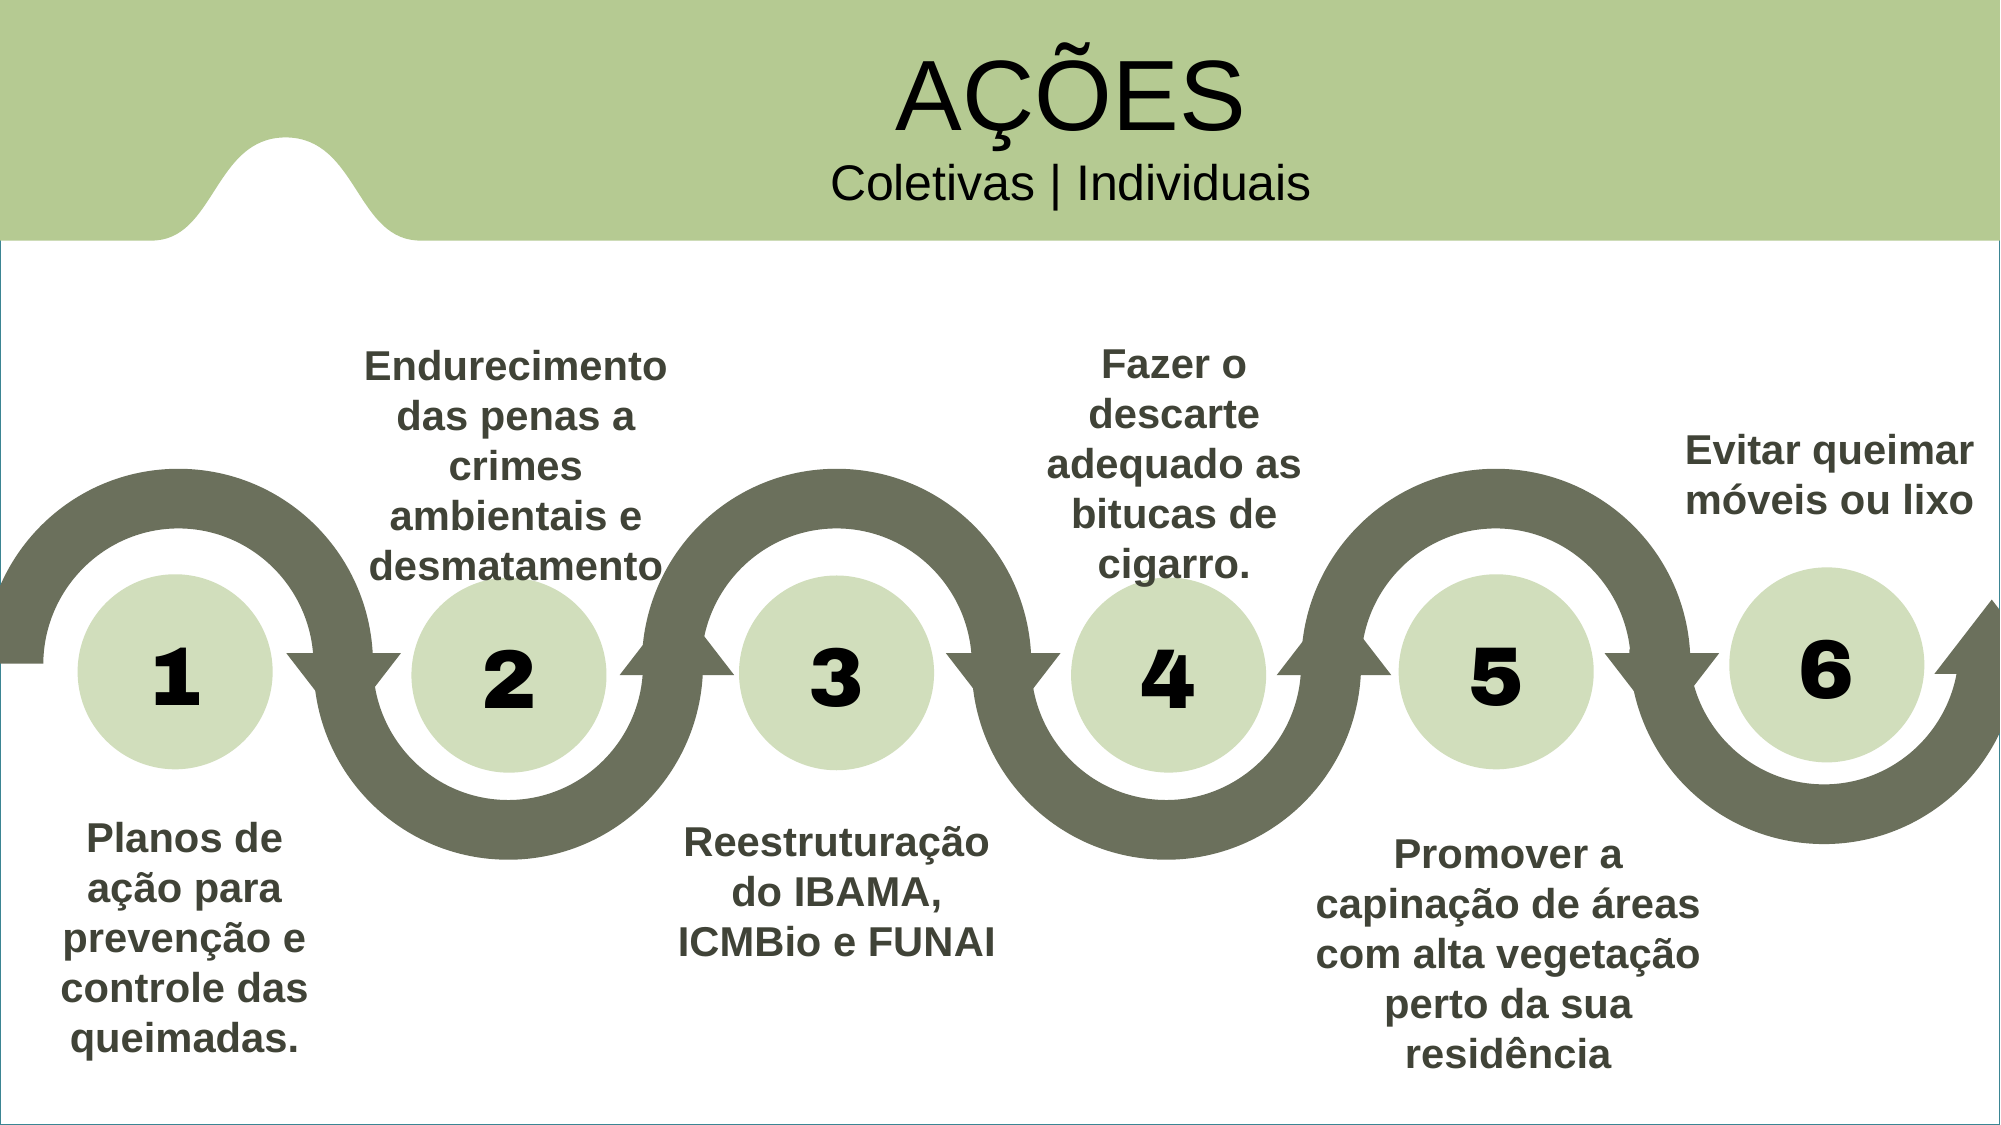

AÇÕES
Coletivas | Individuais
Fazer o descarte adequado as bitucas de cigarro.
Endurecimento das penas a crimes ambientais e desmatamento
Evitar queimar móveis ou lixo

6
1
5
3
4
2
Planos de ação para prevenção e controle das queimadas.
Reestruturação do IBAMA, ICMBio e FUNAI
Promover a capinação de áreas com alta vegetação perto da sua residência